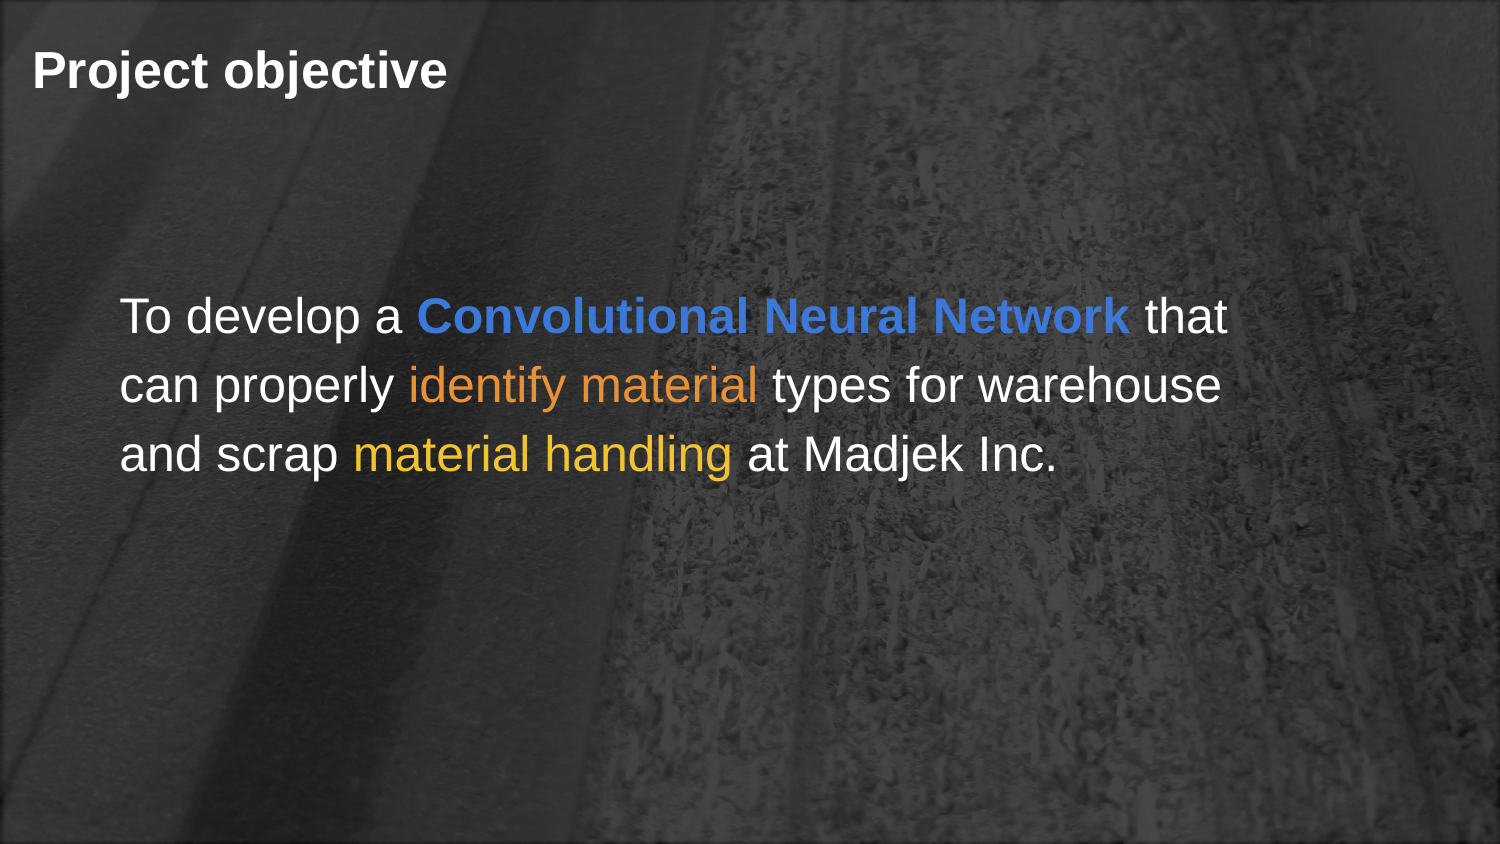

# Project objective
To develop a Convolutional Neural Network that can properly identify material types for warehouse and scrap material handling at Madjek Inc.